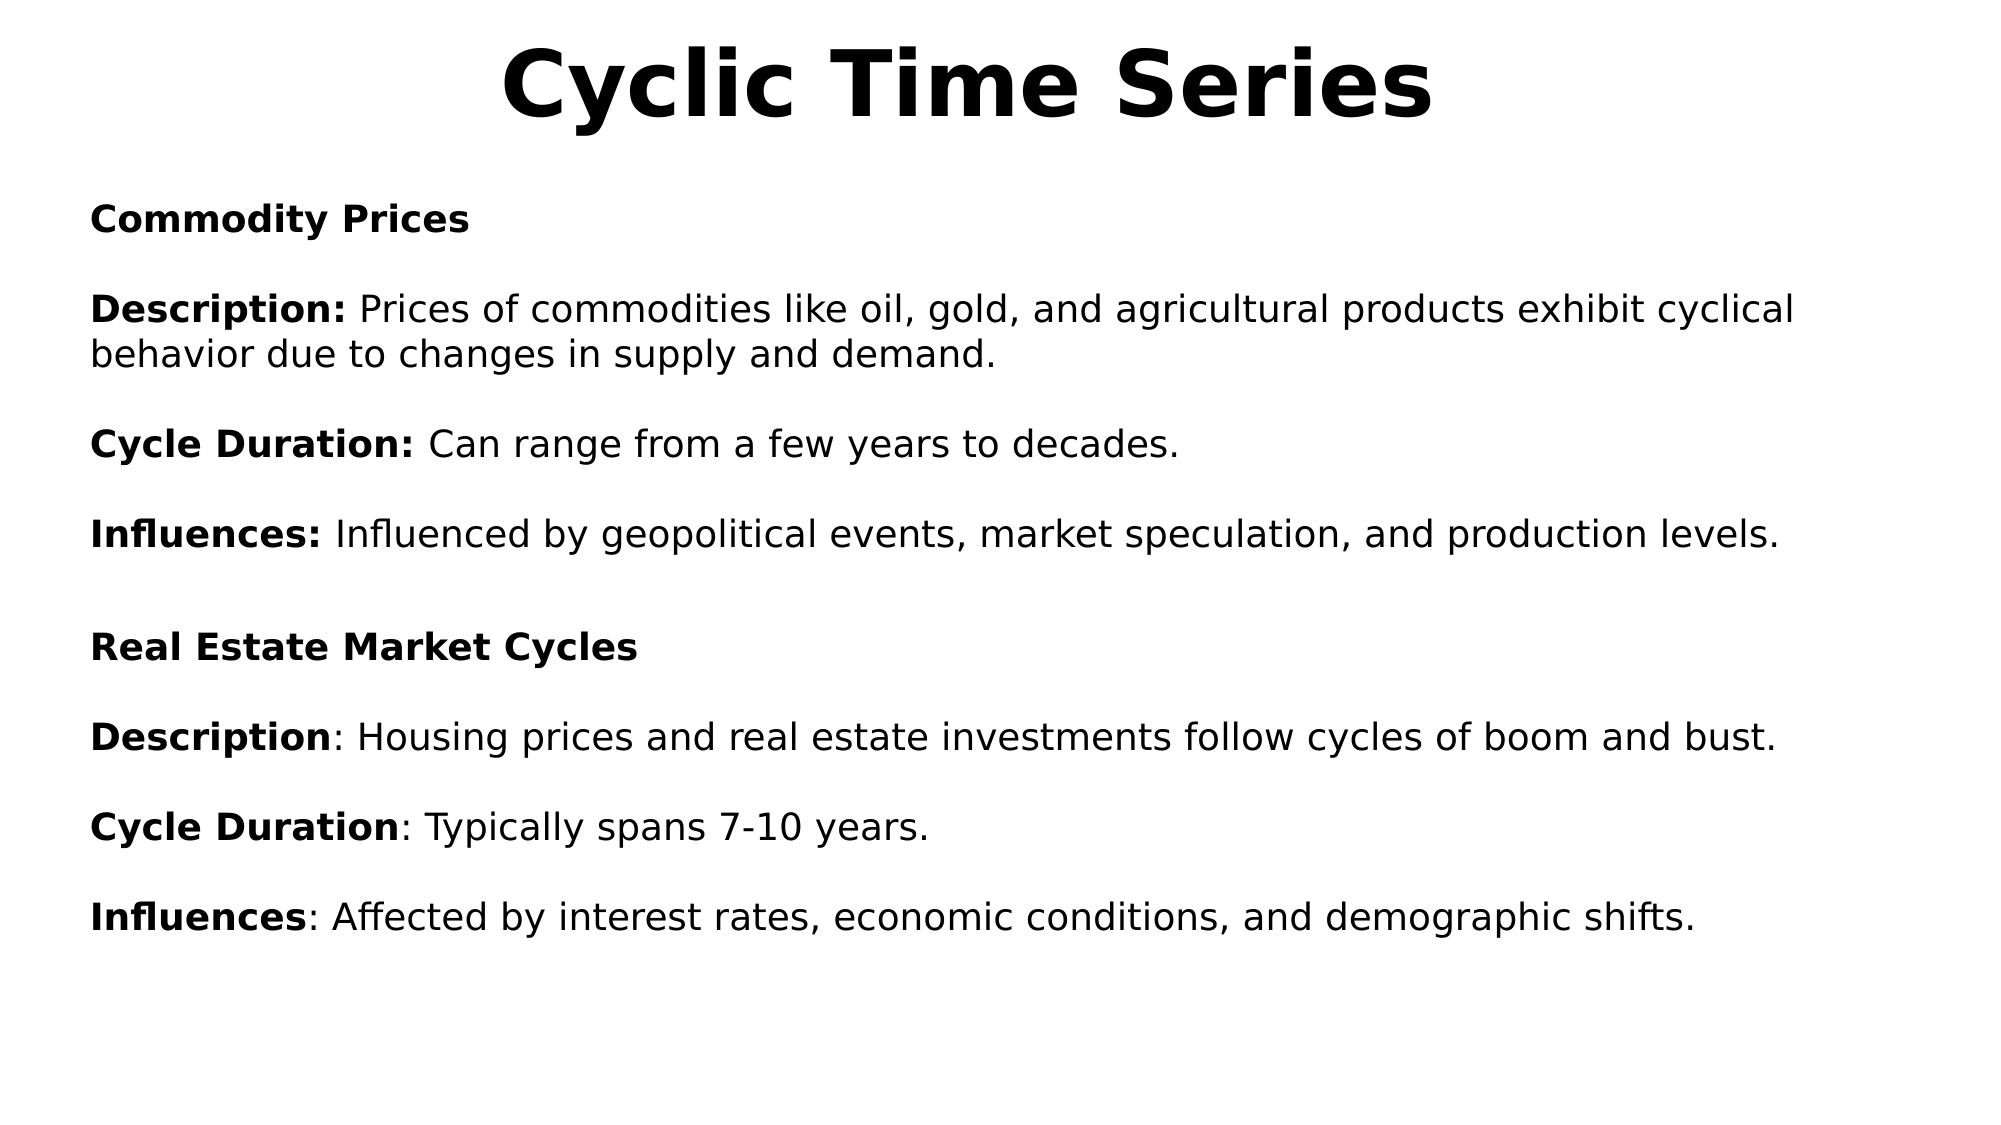

# Cyclic Time Series
Commodity Prices

Description: Prices of commodities like oil, gold, and agricultural products exhibit cyclical behavior due to changes in supply and demand.

Cycle Duration: Can range from a few years to decades.

Influences: Influenced by geopolitical events, market speculation, and production levels.
Real Estate Market Cycles

Description: Housing prices and real estate investments follow cycles of boom and bust.

Cycle Duration: Typically spans 7-10 years.

Influences: Affected by interest rates, economic conditions, and demographic shifts.